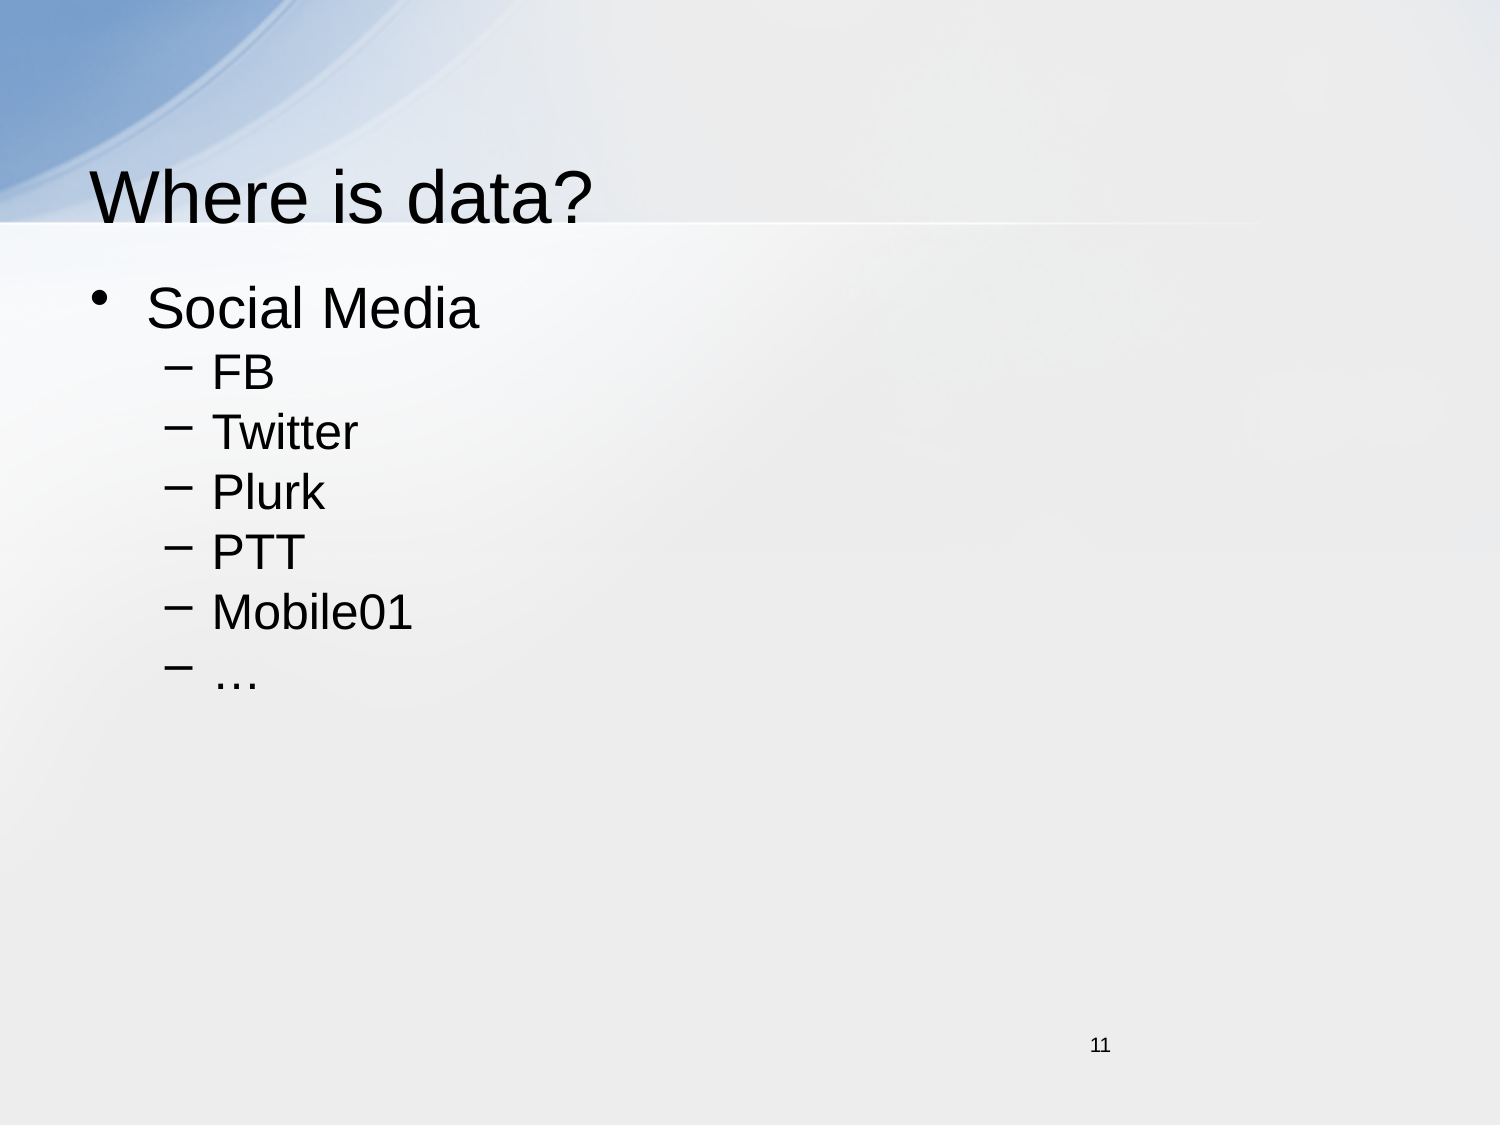

# Where is data?
Social Media
FB
Twitter
Plurk
PTT
Mobile01
…
11